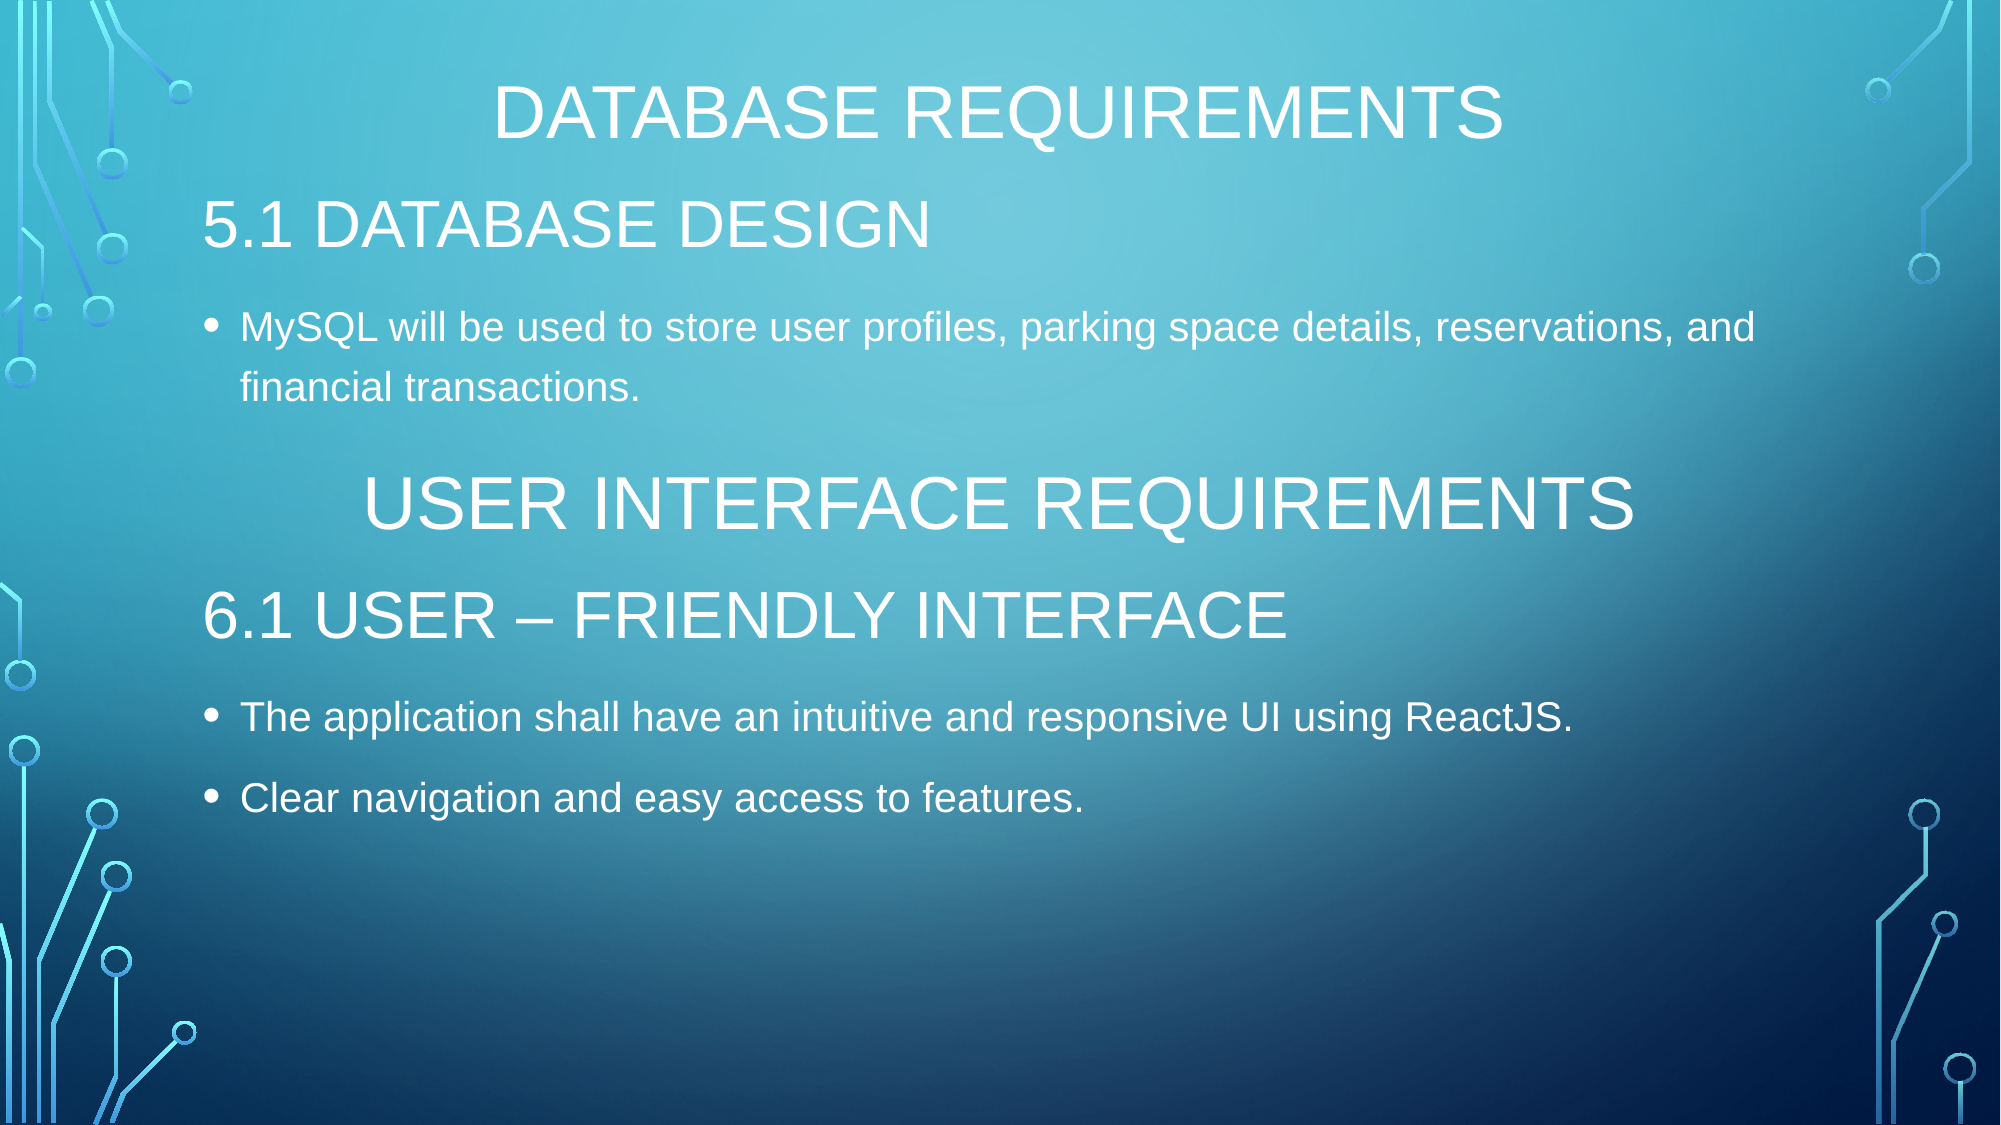

# database REQUIREMENTS
5.1 database design
MySQL will be used to store user profiles, parking space details, reservations, and financial transactions.

User interface REQUIREMENTS
6.1 user – friendly interface
The application shall have an intuitive and responsive UI using ReactJS.
Clear navigation and easy access to features.